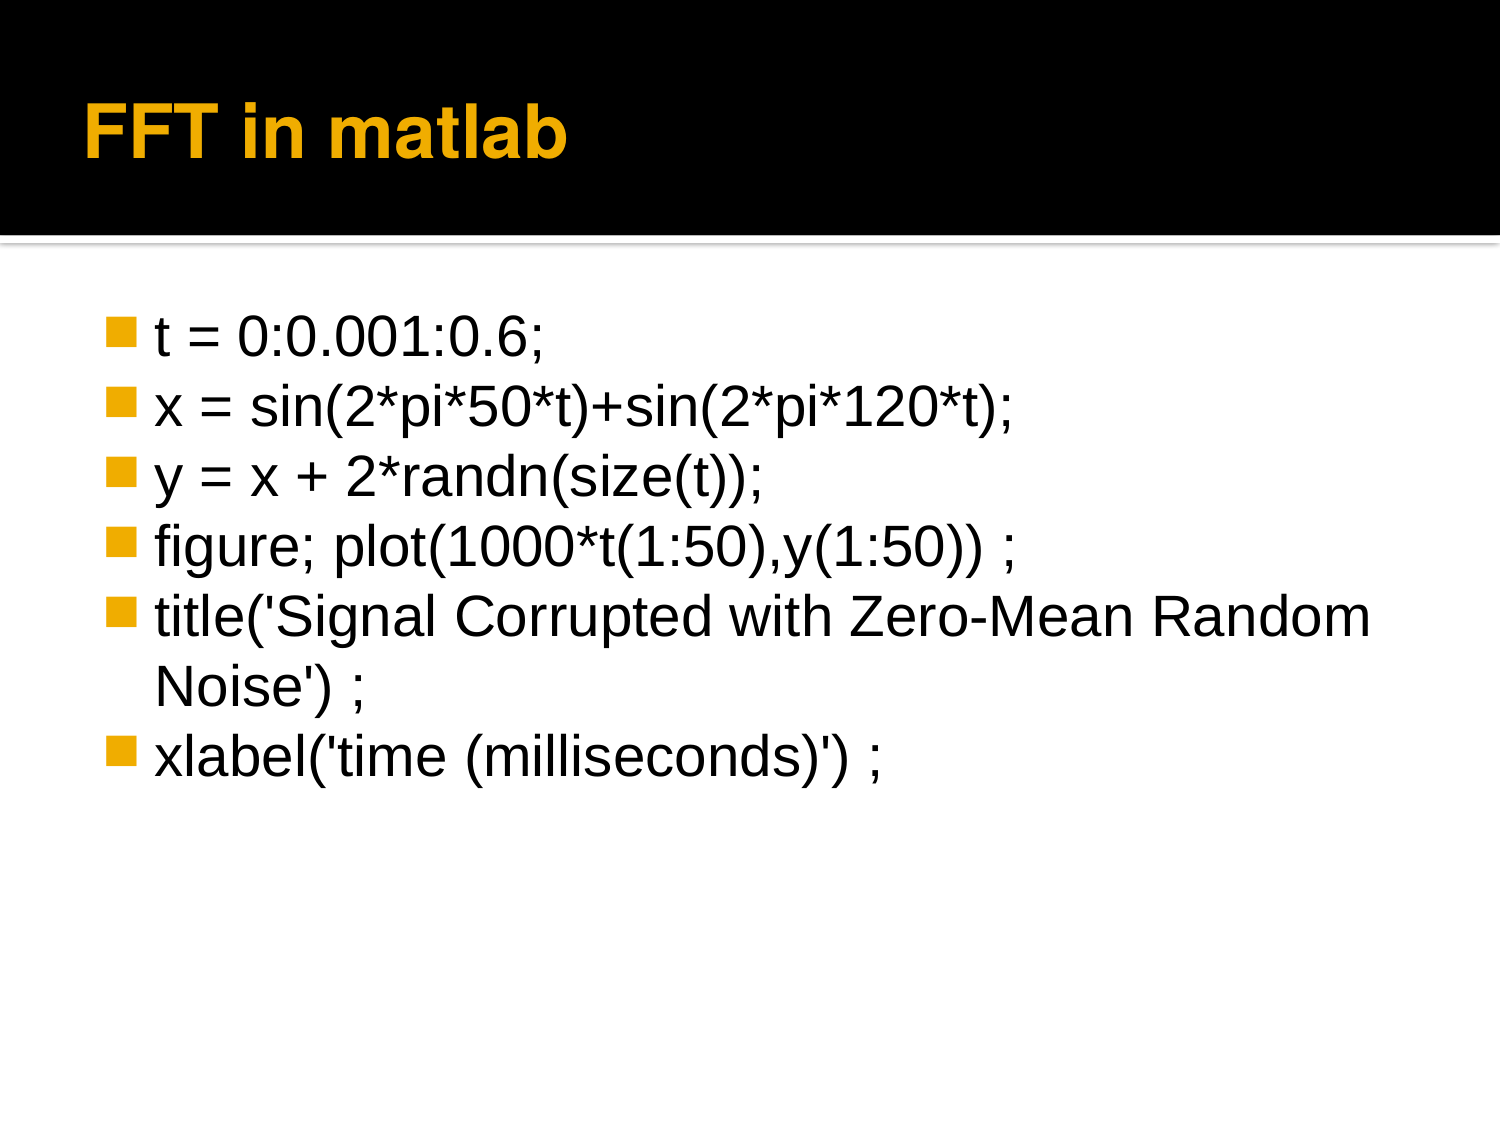

# FFT in matlab
t = 0:0.001:0.6;
x = sin(2*pi*50*t)+sin(2*pi*120*t);
y = x + 2*randn(size(t));
figure; plot(1000*t(1:50),y(1:50)) ;
title('Signal Corrupted with Zero-Mean Random Noise') ;
xlabel('time (milliseconds)') ;